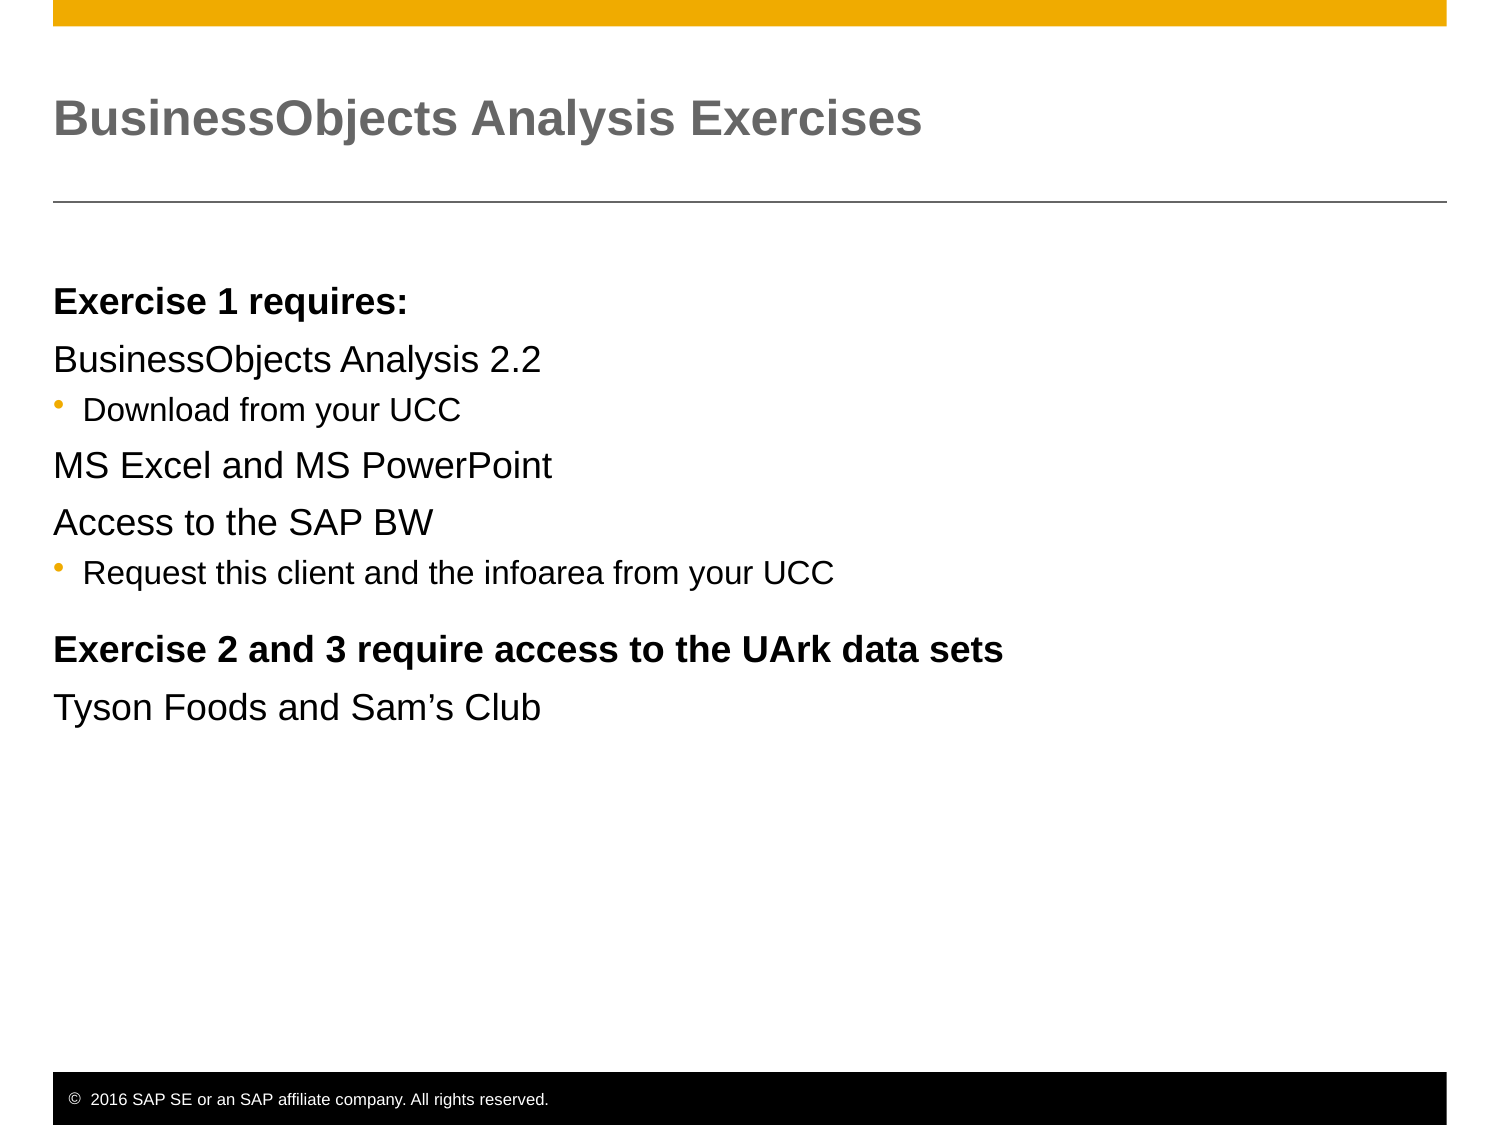

# BusinessObjects Analysis Exercises
Exercise 1 requires:
BusinessObjects Analysis 2.2
Download from your UCC
MS Excel and MS PowerPoint
Access to the SAP BW
Request this client and the infoarea from your UCC
Exercise 2 and 3 require access to the UArk data sets
Tyson Foods and Sam’s Club